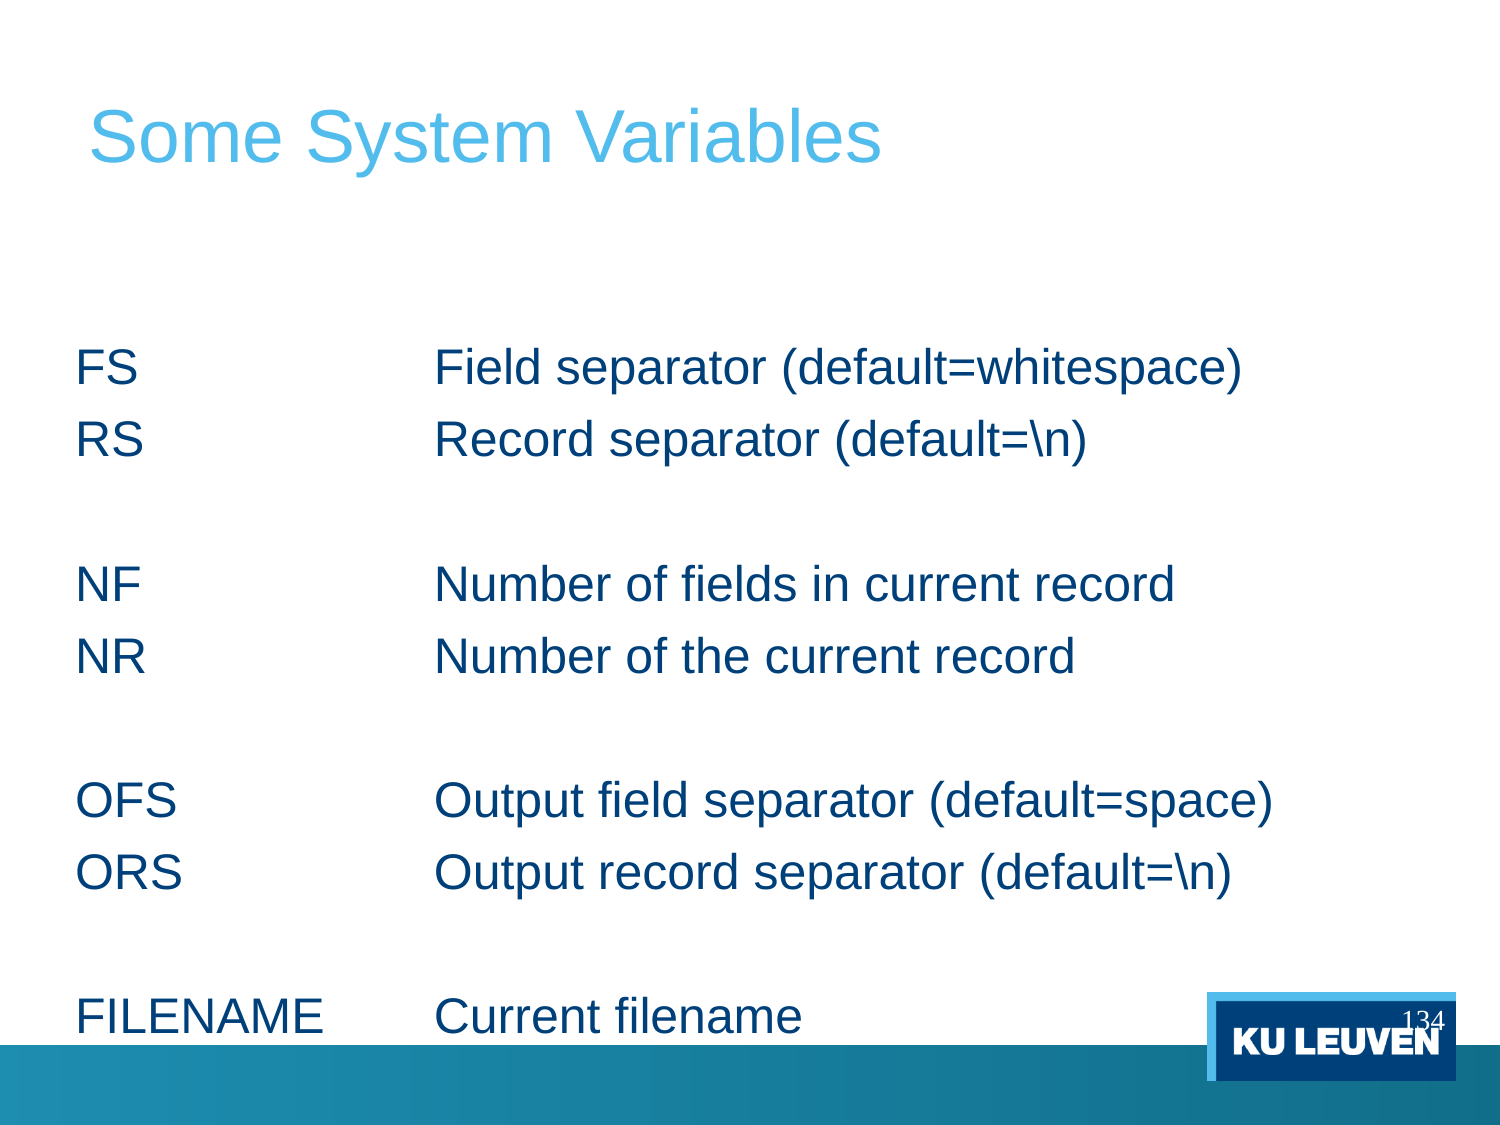

# Some System Variables

FS		 Field separator (default=whitespace)
RS		 Record separator (default=\n)

NF		 Number of fields in current record
NR		 Number of the current record

OFS		 Output field separator (default=space)
ORS		 Output record separator (default=\n)

FILENAME	 Current filename

134